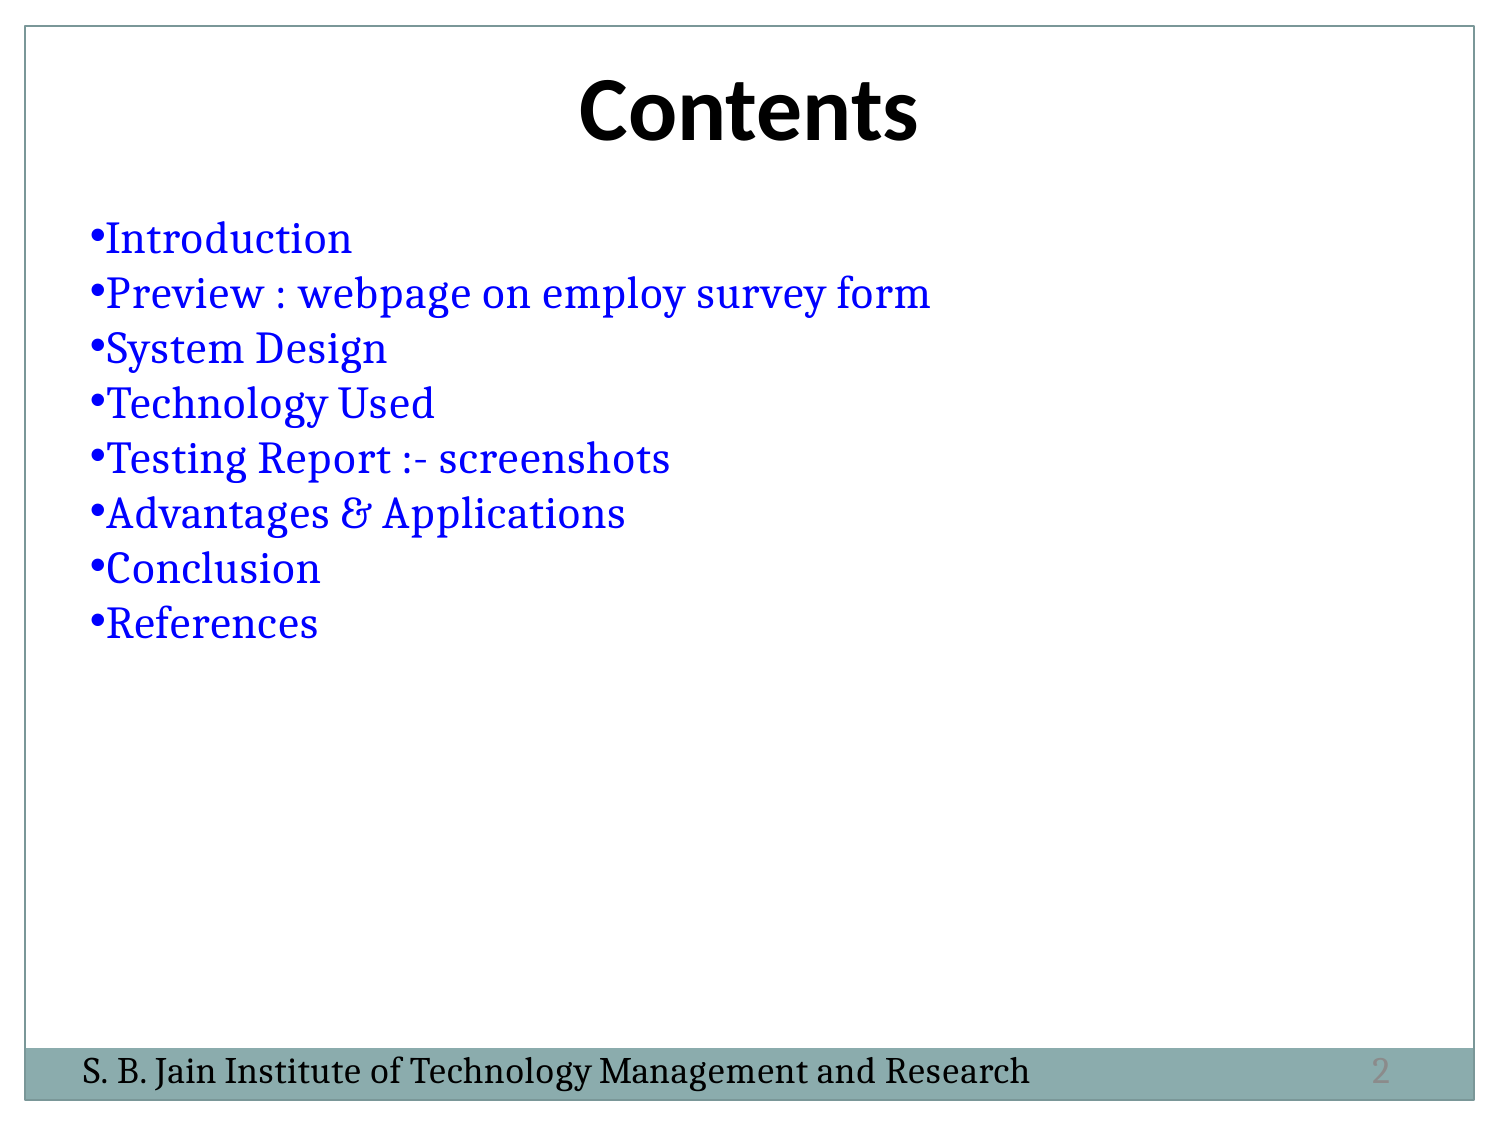

Contents
Introduction
Preview : webpage on employ survey form
System Design
Technology Used
Testing Report :- screenshots
Advantages & Applications
Conclusion
References

S. B. Jain Institute of Technology Management and Research
2